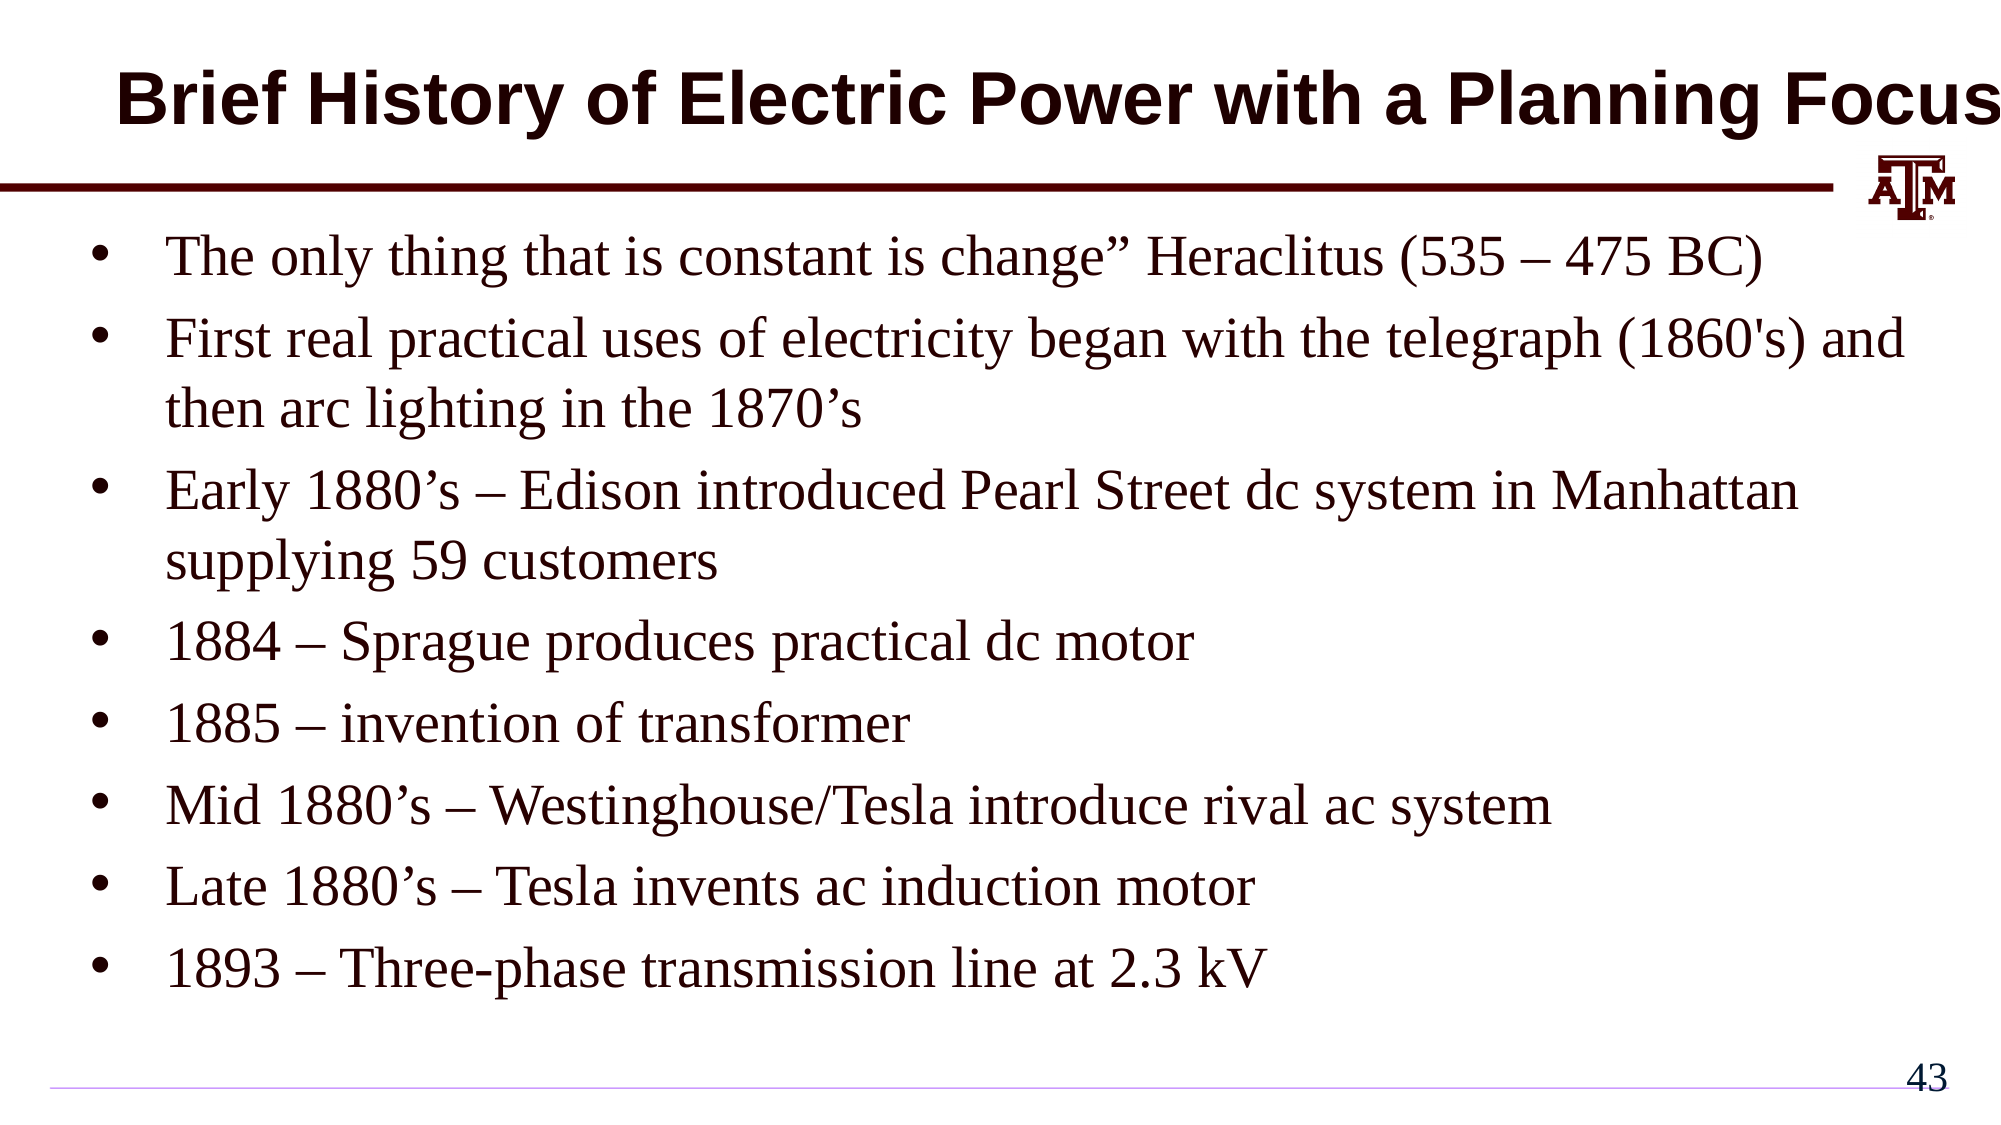

# Brief History of Electric Power with a Planning Focus
The only thing that is constant is change” Heraclitus (535 – 475 BC)
First real practical uses of electricity began with the telegraph (1860's) and then arc lighting in the 1870’s
Early 1880’s – Edison introduced Pearl Street dc system in Manhattan supplying 59 customers
1884 – Sprague produces practical dc motor
1885 – invention of transformer
Mid 1880’s – Westinghouse/Tesla introduce rival ac system
Late 1880’s – Tesla invents ac induction motor
1893 – Three-phase transmission line at 2.3 kV

43